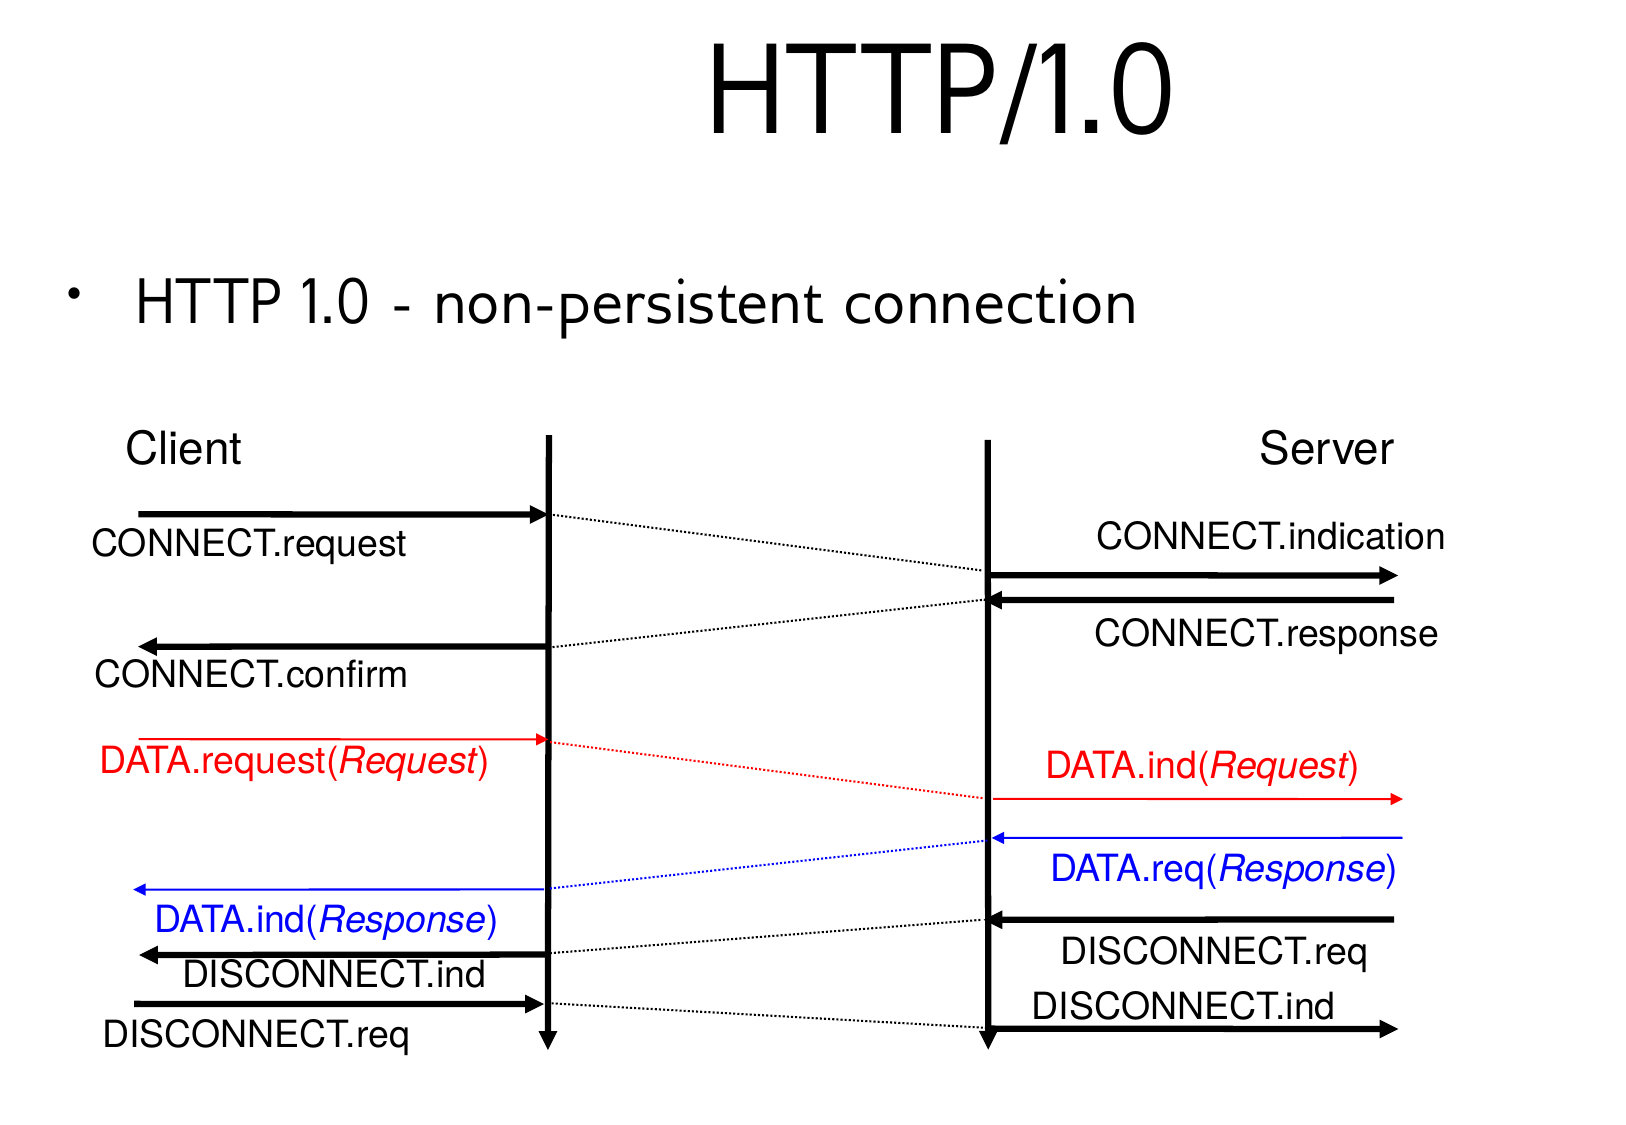

# HTTP/1.0
HTTP 1.0 - non-persistent connection
Client
Server

CONNECT.indication
CONNECT.request

CONNECT.response

CONNECT.confirm

DATA.request(Request)

DATA.ind(Request)

DATA.req(Response)

DATA.ind(Response)

DISCONNECT.req

DISCONNECT.ind
DISCONNECT.ind

DISCONNECT.req